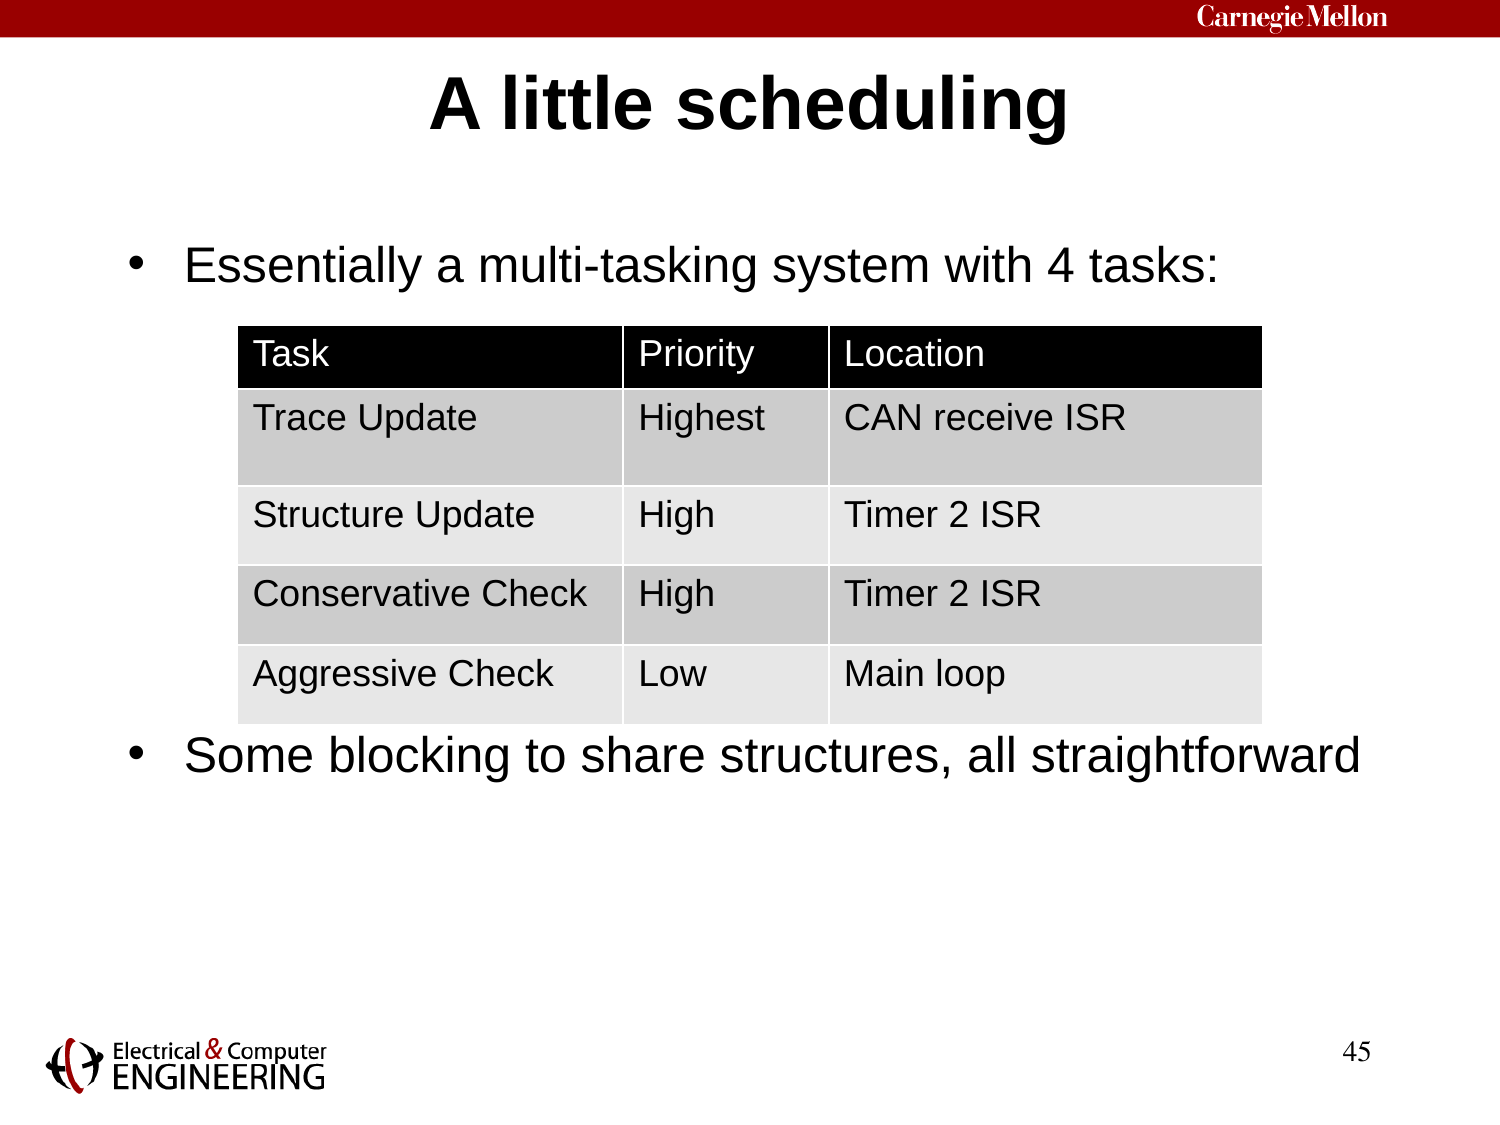

# A little scheduling
Essentially a multi-tasking system with 4 tasks:

Some blocking to share structures, all straightforward
| Task | Priority | Location |
| --- | --- | --- |
| Trace Update | Highest | CAN receive ISR |
| Structure Update | High | Timer 2 ISR |
| Conservative Check | High | Timer 2 ISR |
| Aggressive Check | Low | Main loop |
45